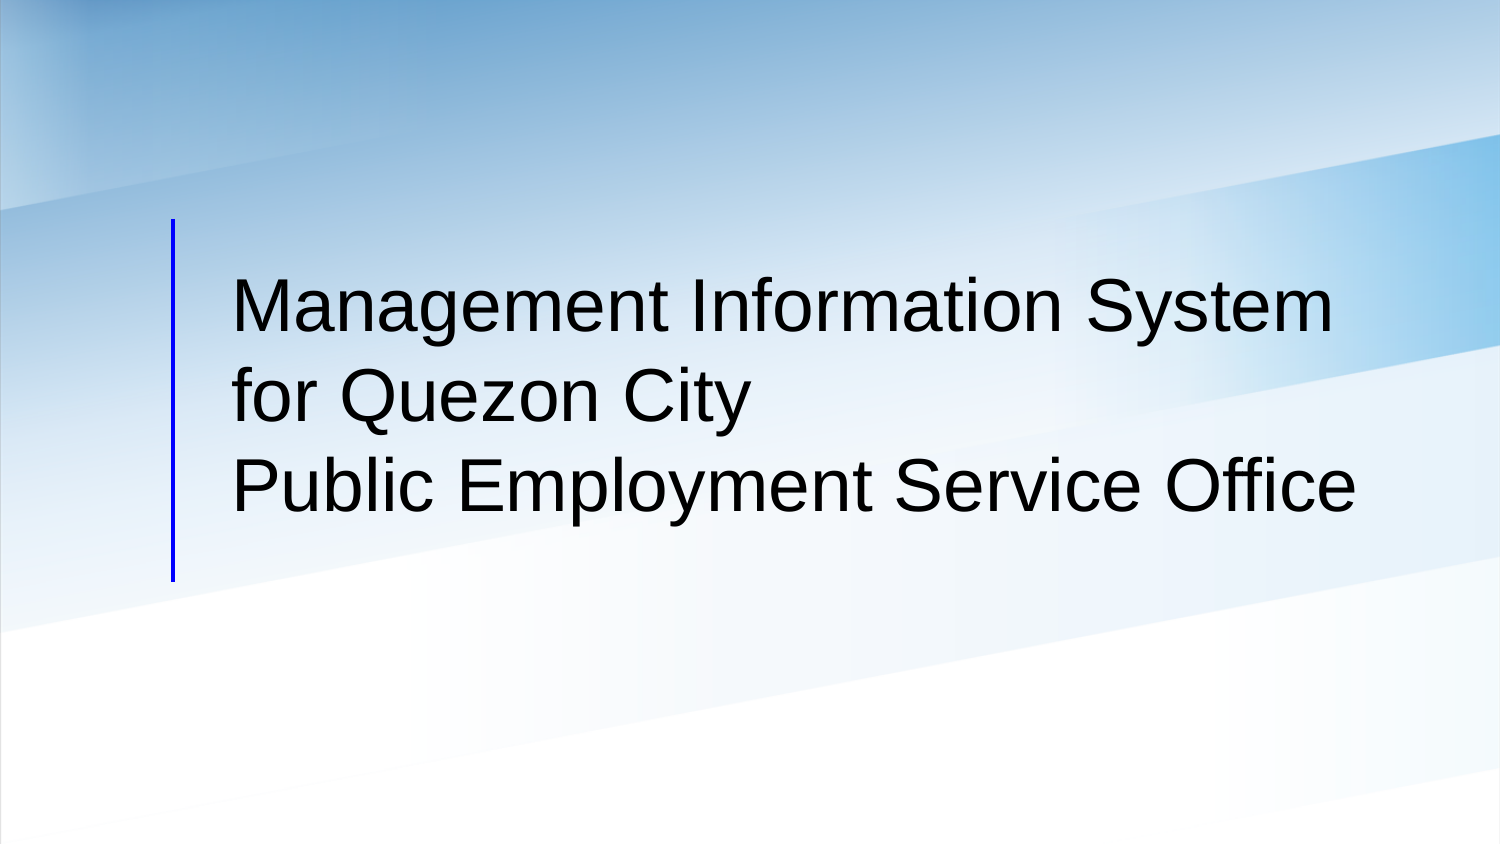

# Management Information System for Quezon City
Public Employment Service Office